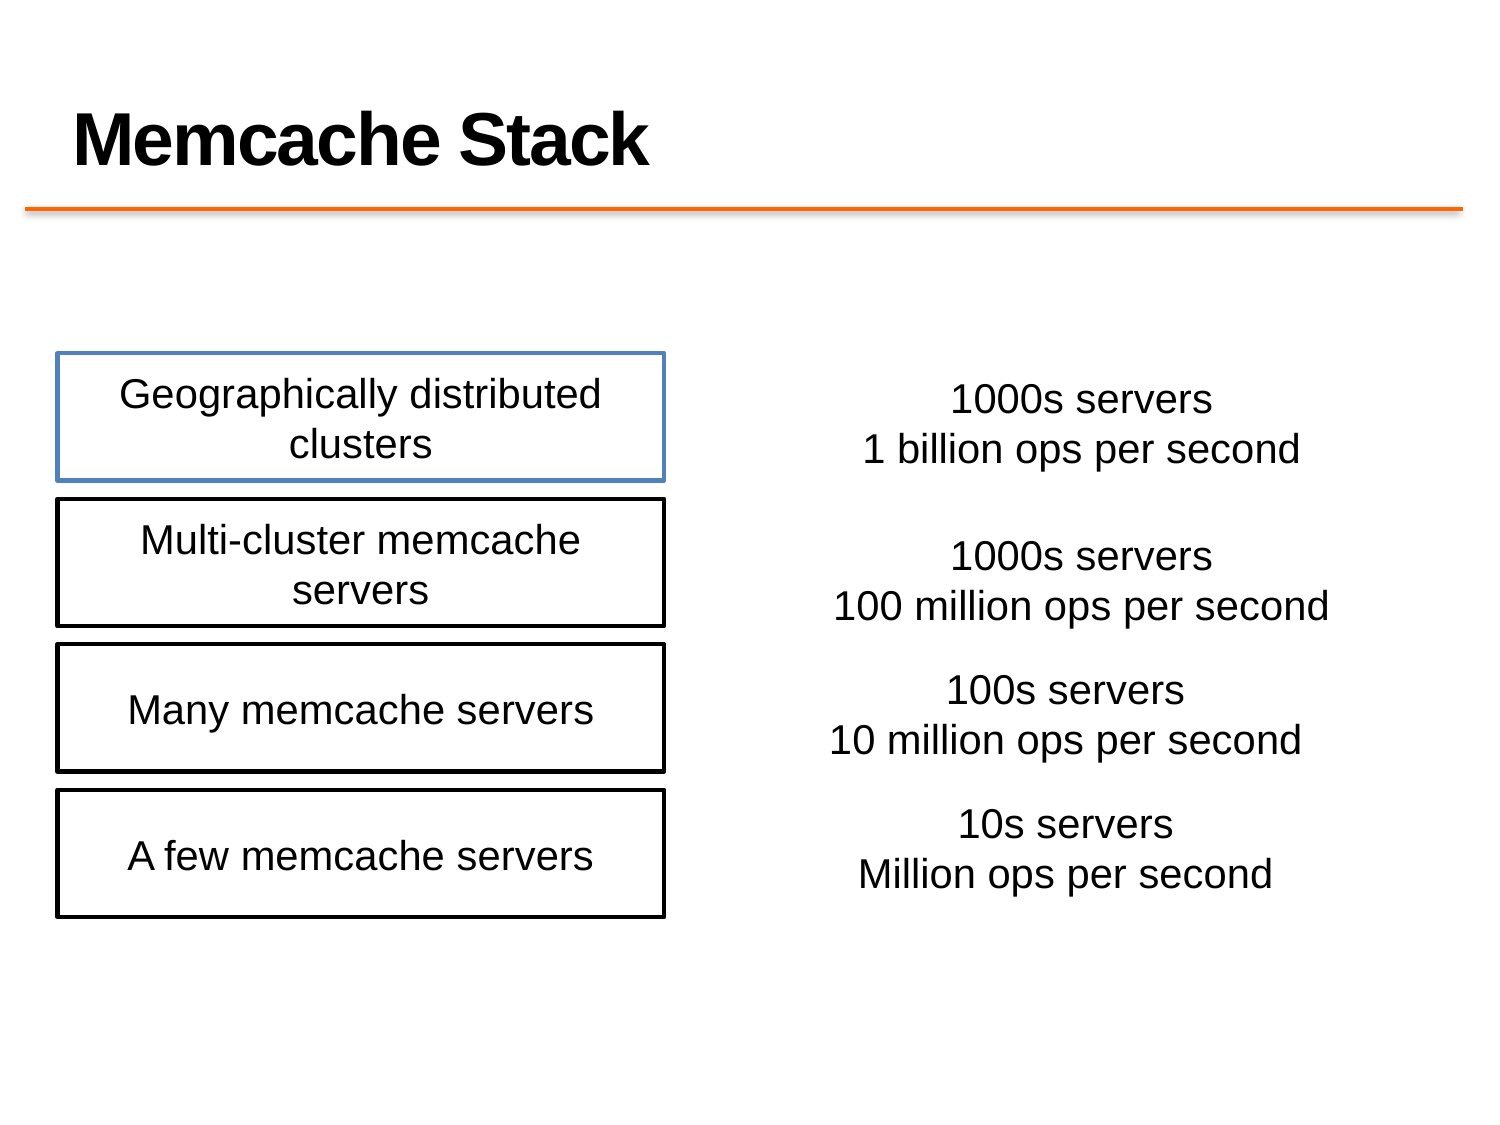

# Memcache Stack
Geographically distributed clusters
1000s servers
1 billion ops per second
Multi-cluster memcache servers
1000s servers
100 million ops per second
Many memcache servers
100s servers
10 million ops per second
A few memcache servers
10s servers
Million ops per second